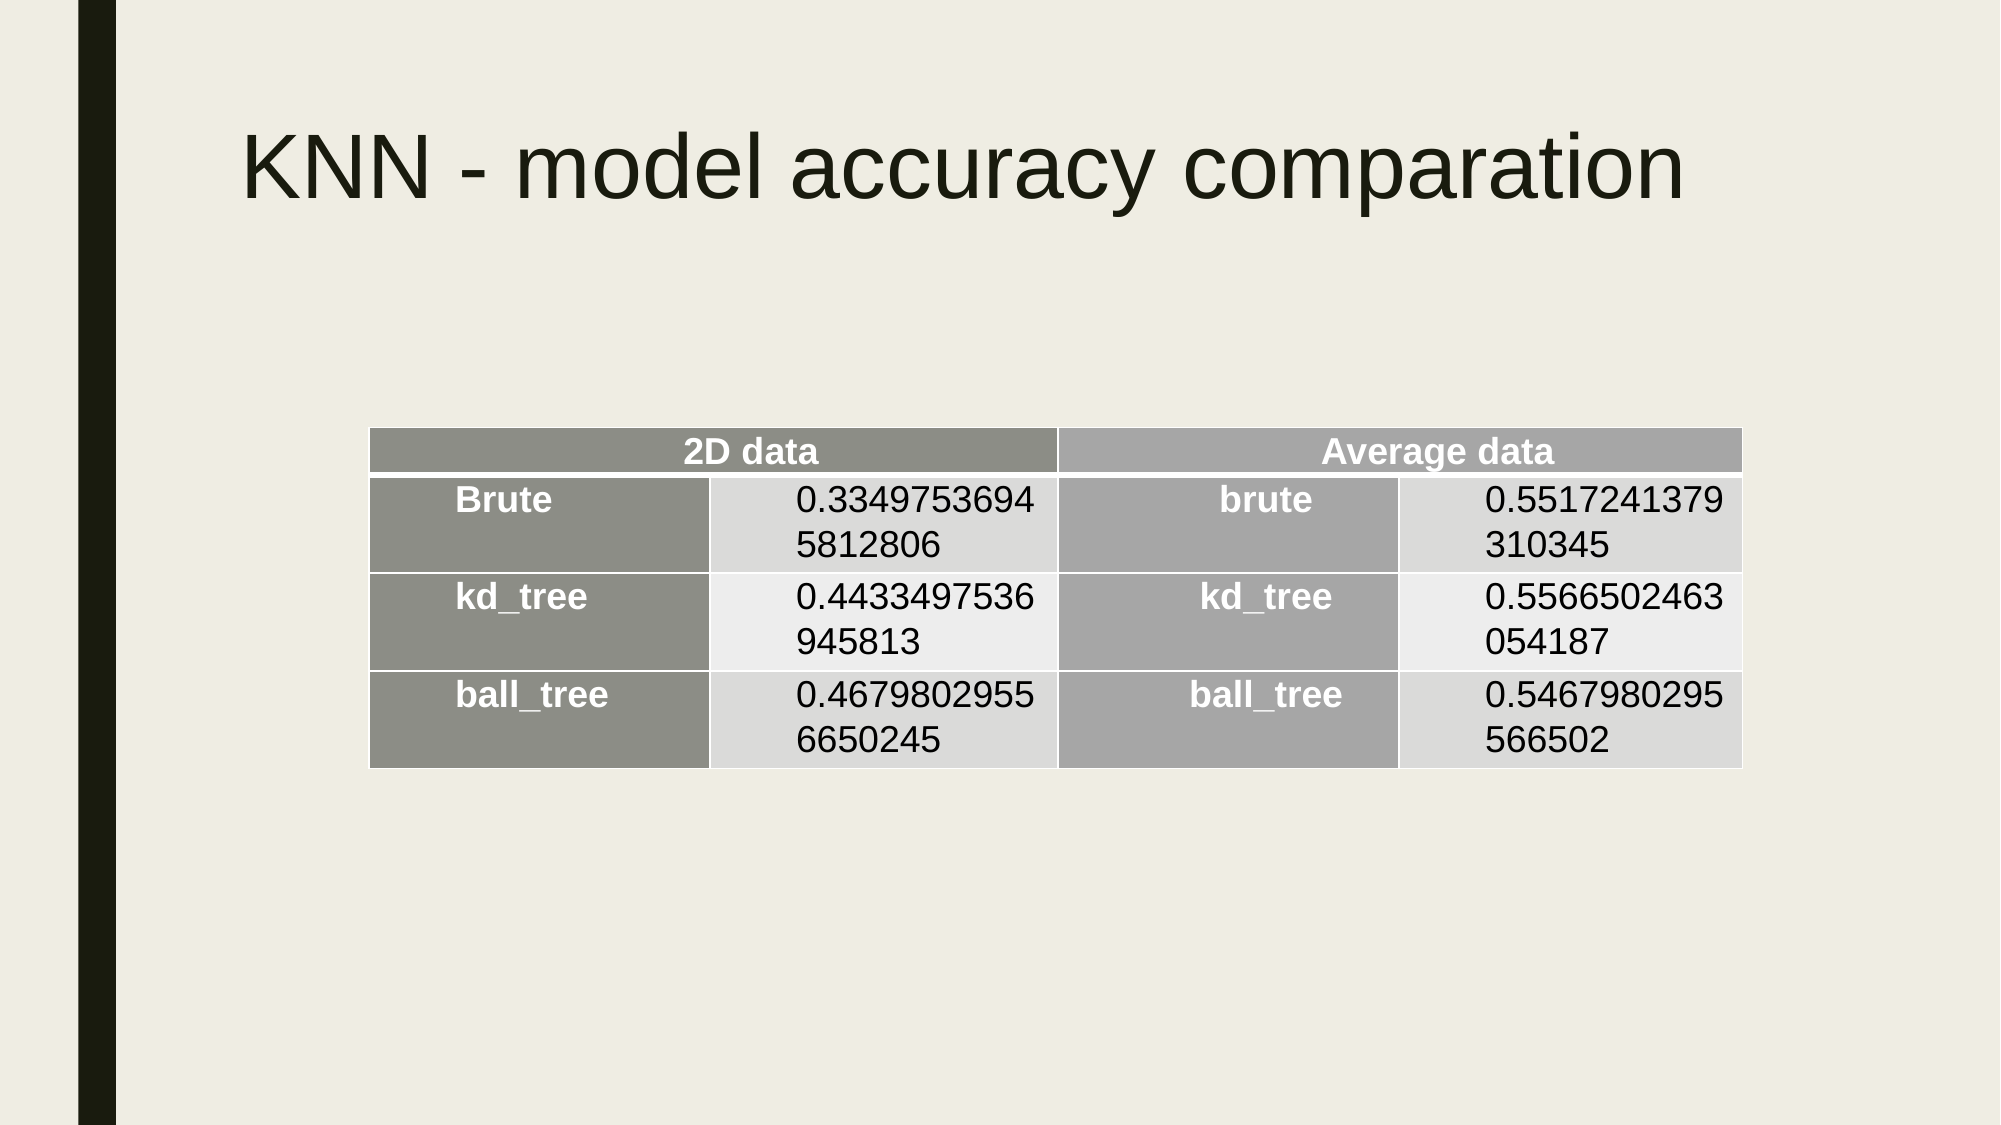

# KNN - model accuracy comparation
| 2D data |  | Average data |  |
| --- | --- | --- | --- |
| Brute | 0.33497536945812806 | brute | 0.5517241379310345 |
| kd\_tree | 0.4433497536945813 | kd\_tree | 0.5566502463054187 |
| ball\_tree | 0.46798029556650245 | ball\_tree | 0.5467980295566502 |